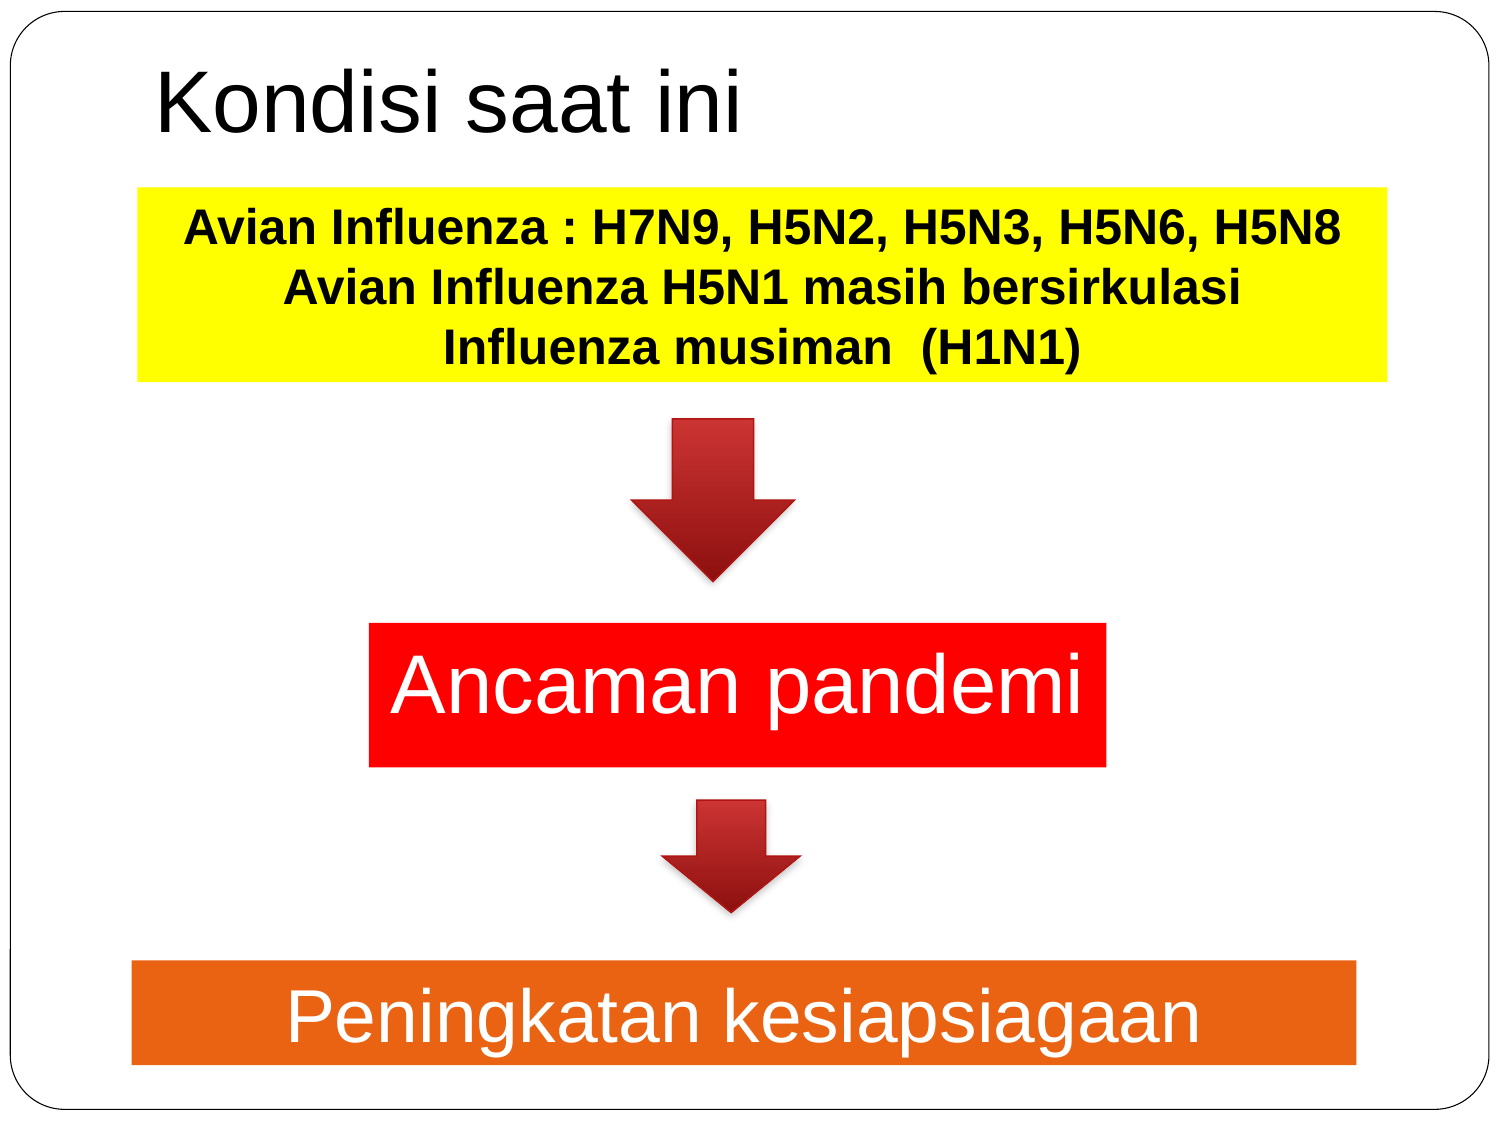

Kondisi saat ini

Avian Influenza : H7N9, H5N2, H5N3, H5N6, H5N8
Avian Influenza H5N1 masih bersirkulasi
Influenza musiman  (H1N1)

Ancaman pandemi

Peningkatan kesiapsiagaan